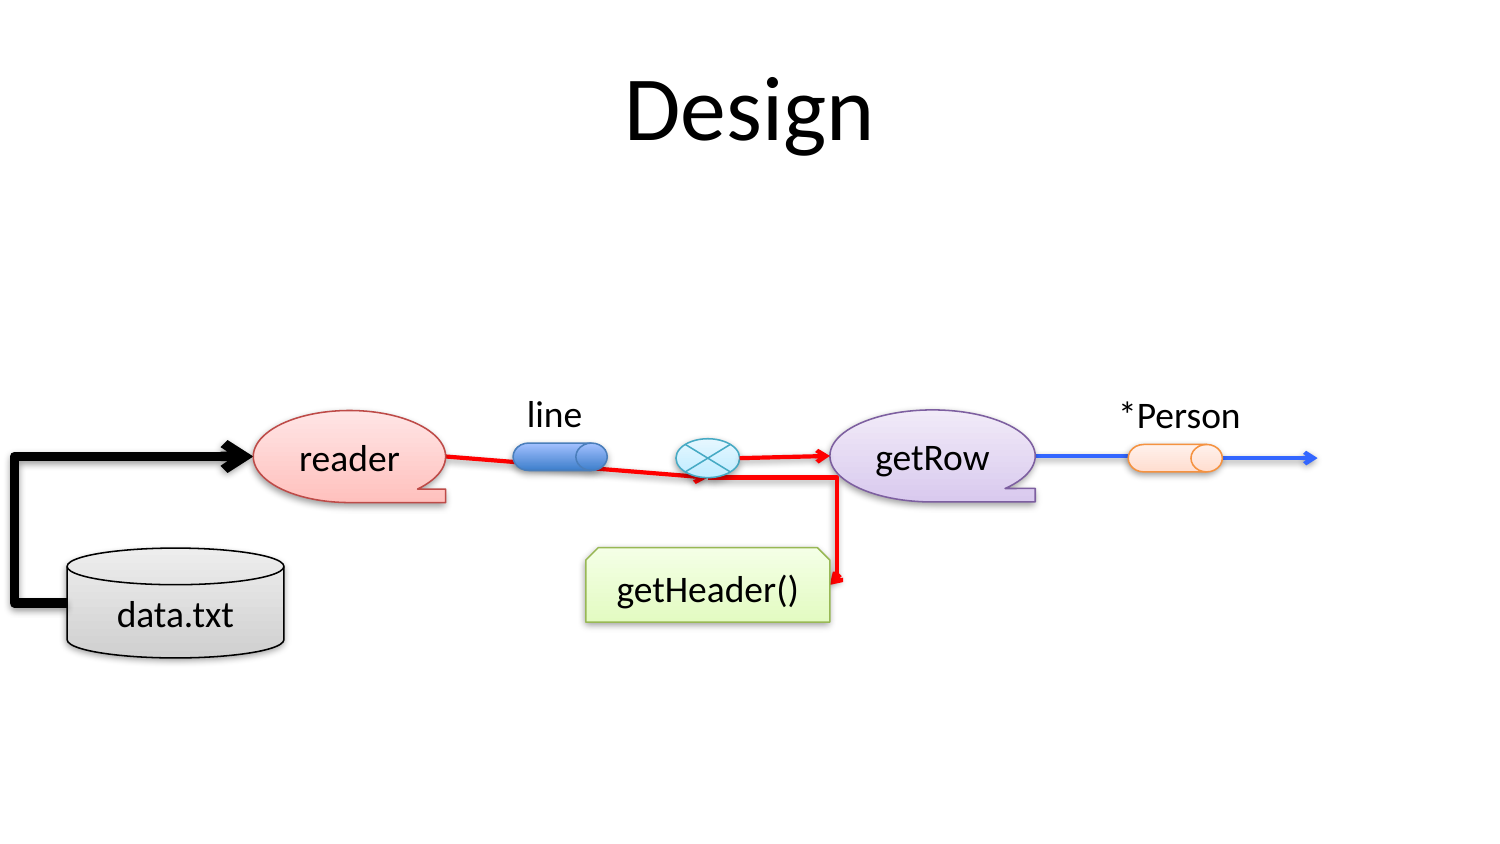

# Design
line
*Person
getRow
reader

getHeader()
data.txt